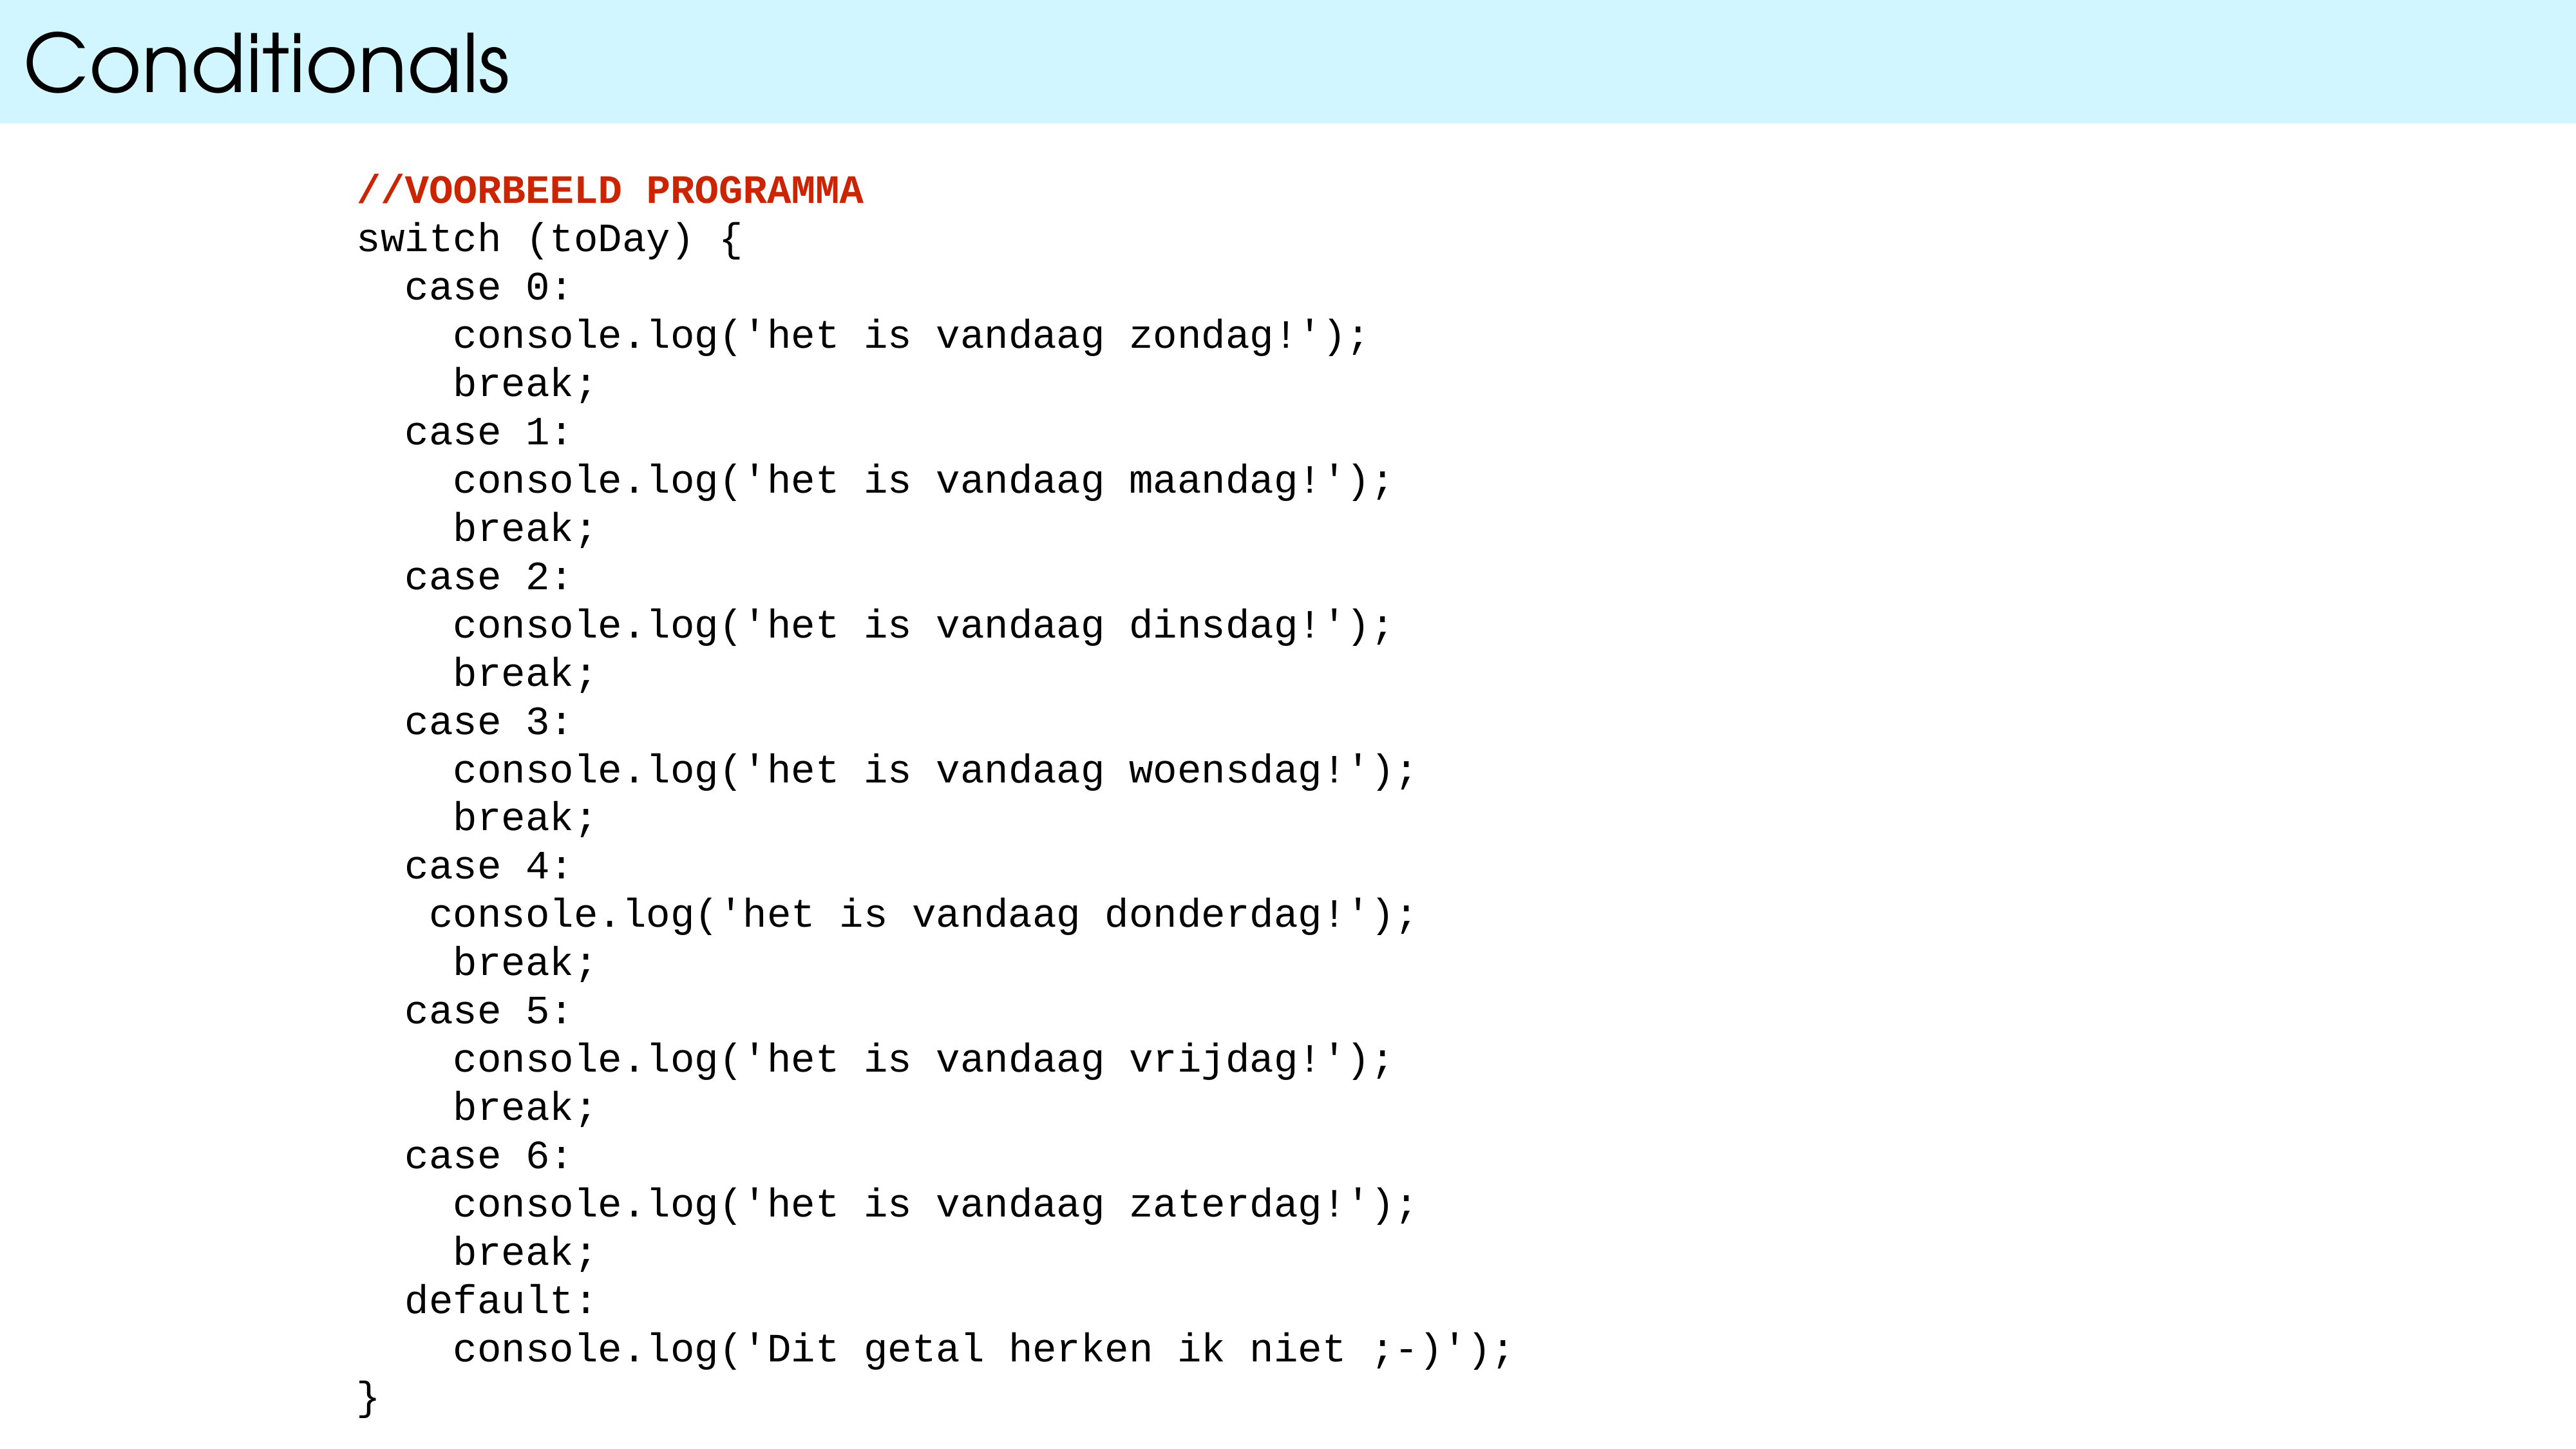

Conditionals
//VOORBEELD PROGRAMMA
switch (toDay) {
  case 0:
    console.log('het is vandaag zondag!');
    break;
  case 1:
    console.log('het is vandaag maandag!');
    break;
  case 2:
    console.log('het is vandaag dinsdag!');
    break;
  case 3:
    console.log('het is vandaag woensdag!');
    break;
  case 4:
   console.log('het is vandaag donderdag!');
    break;
  case 5:
    console.log('het is vandaag vrijdag!');
    break;
  case 6:
    console.log('het is vandaag zaterdag!');
    break;
  default:
    console.log('Dit getal herken ik niet ;-)');
}